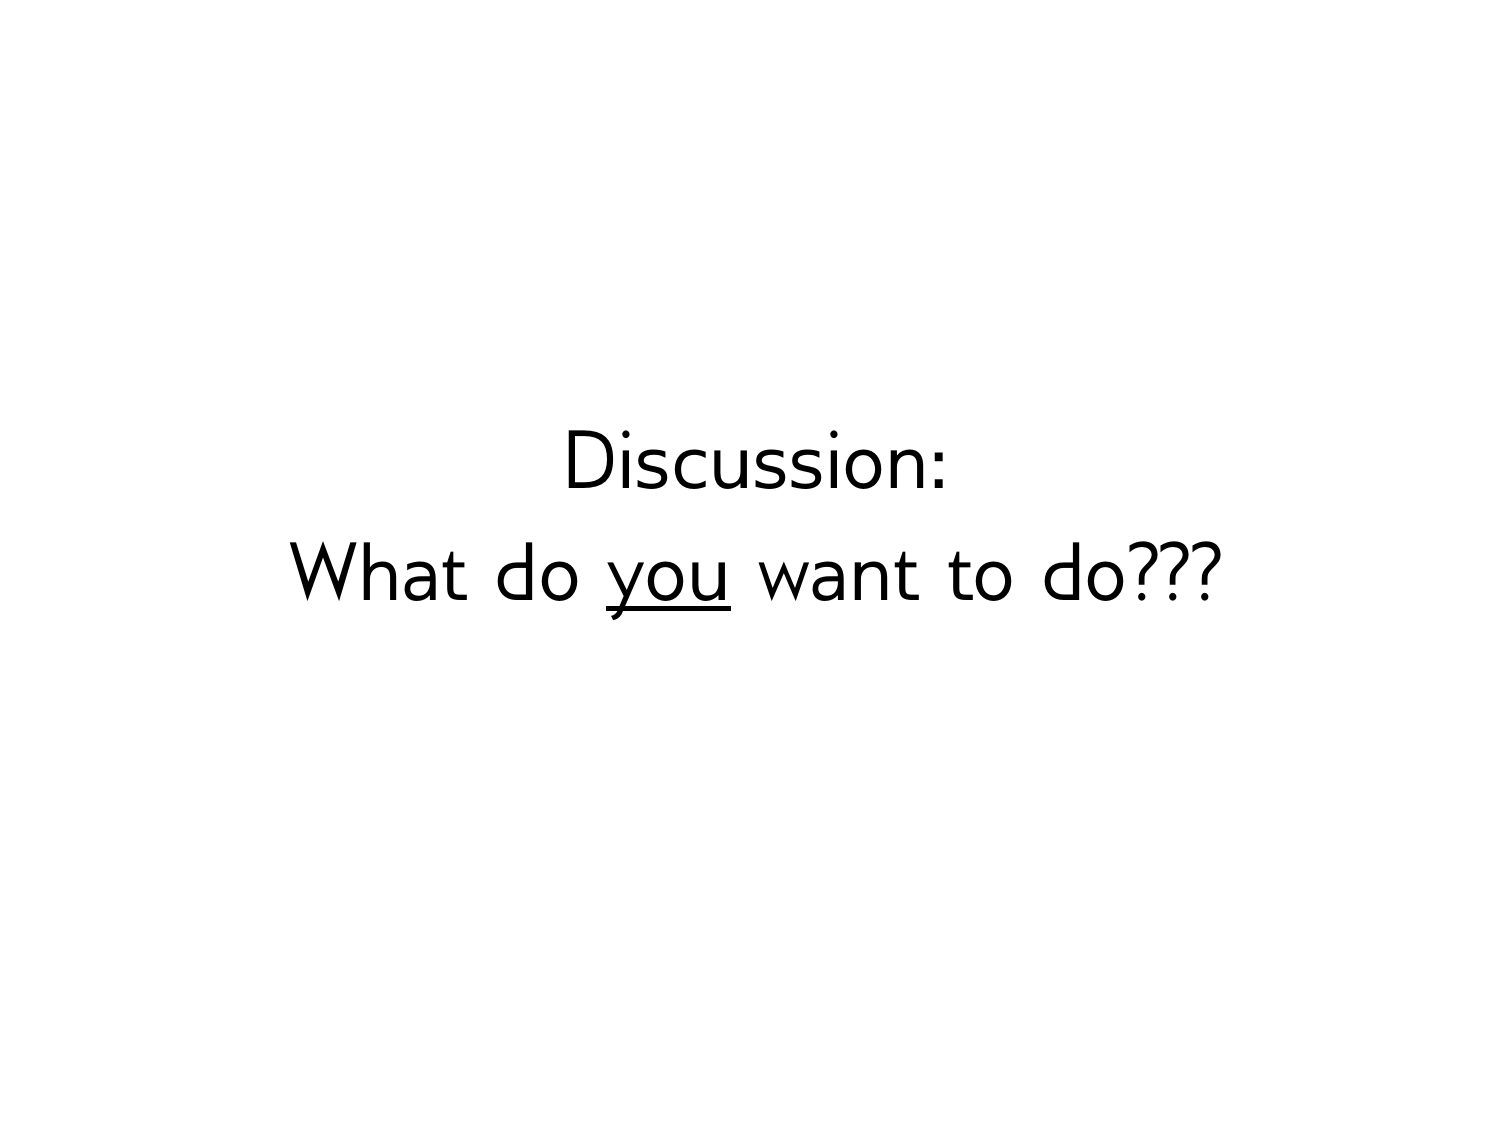

# Discussion:
What do you want to do???